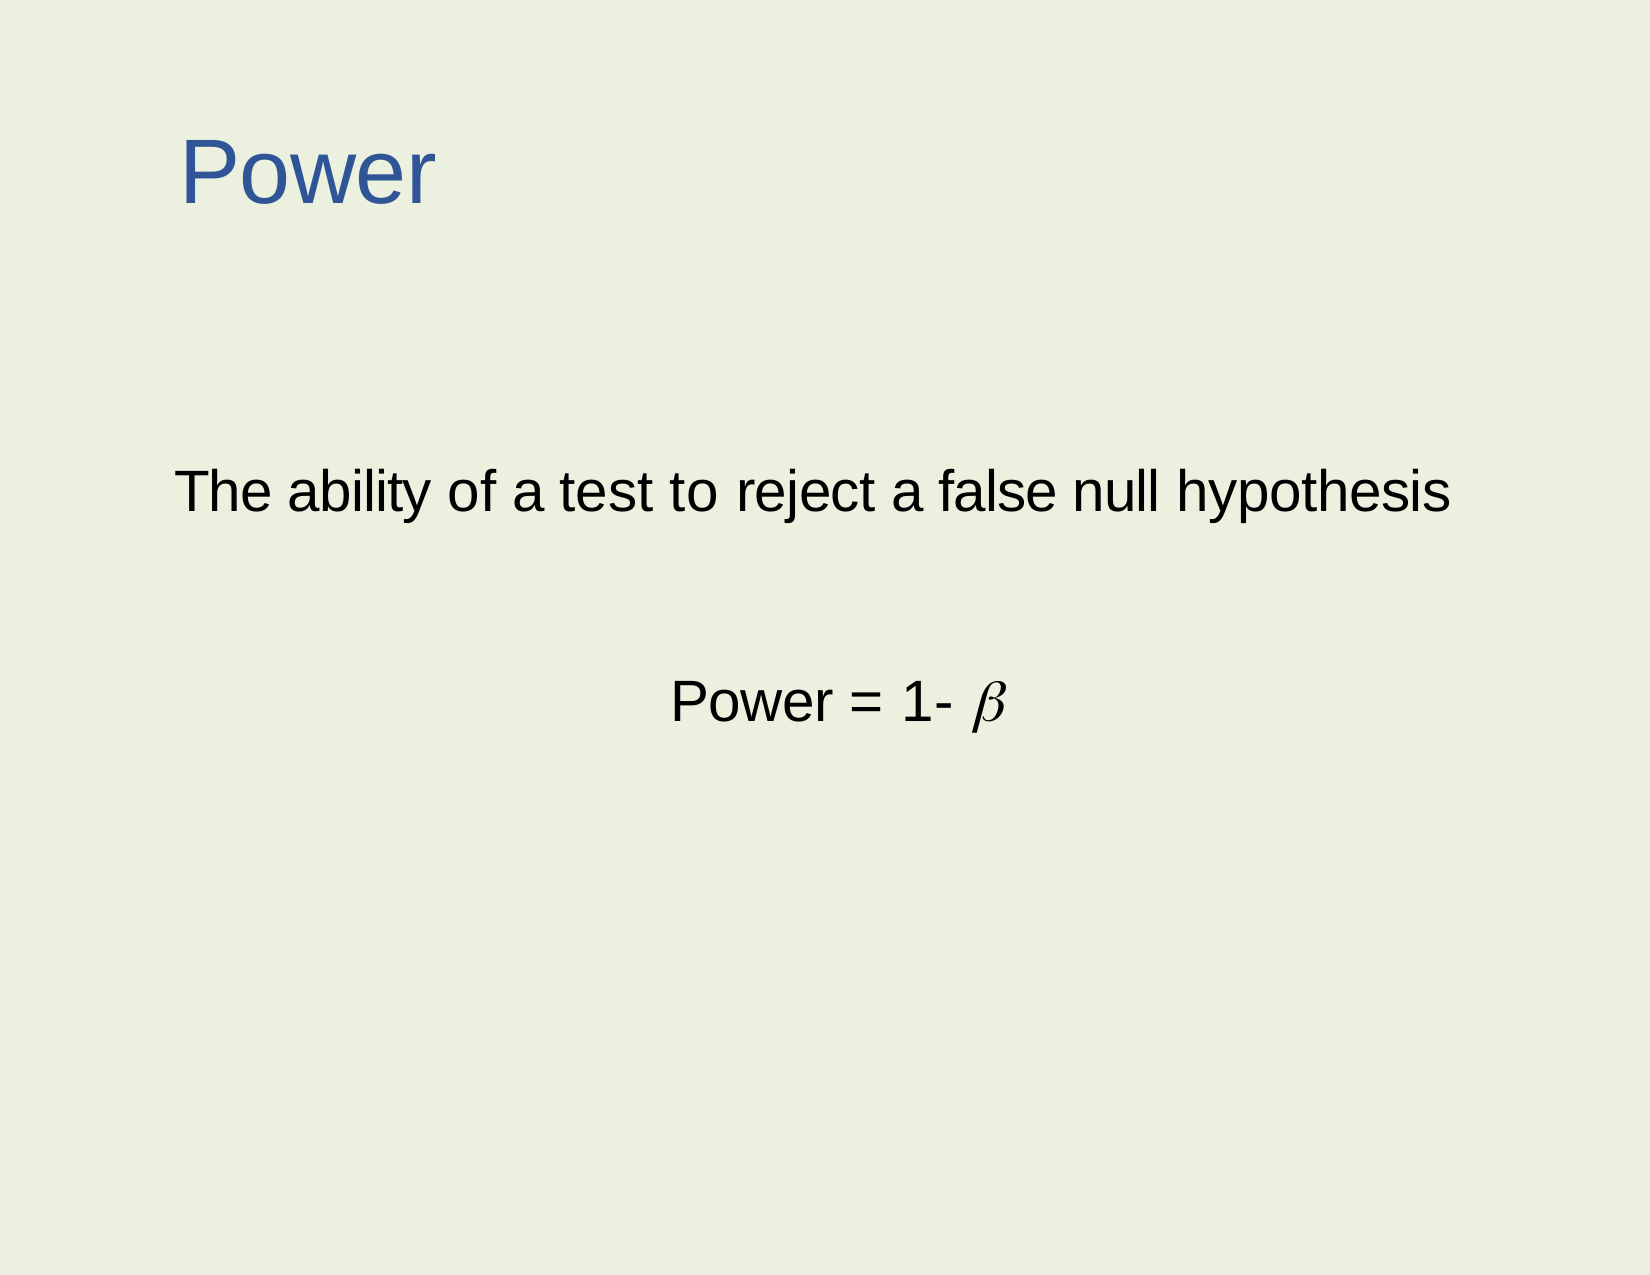

Power
The ability of a test to reject a false null hypothesis

Power = 1- β